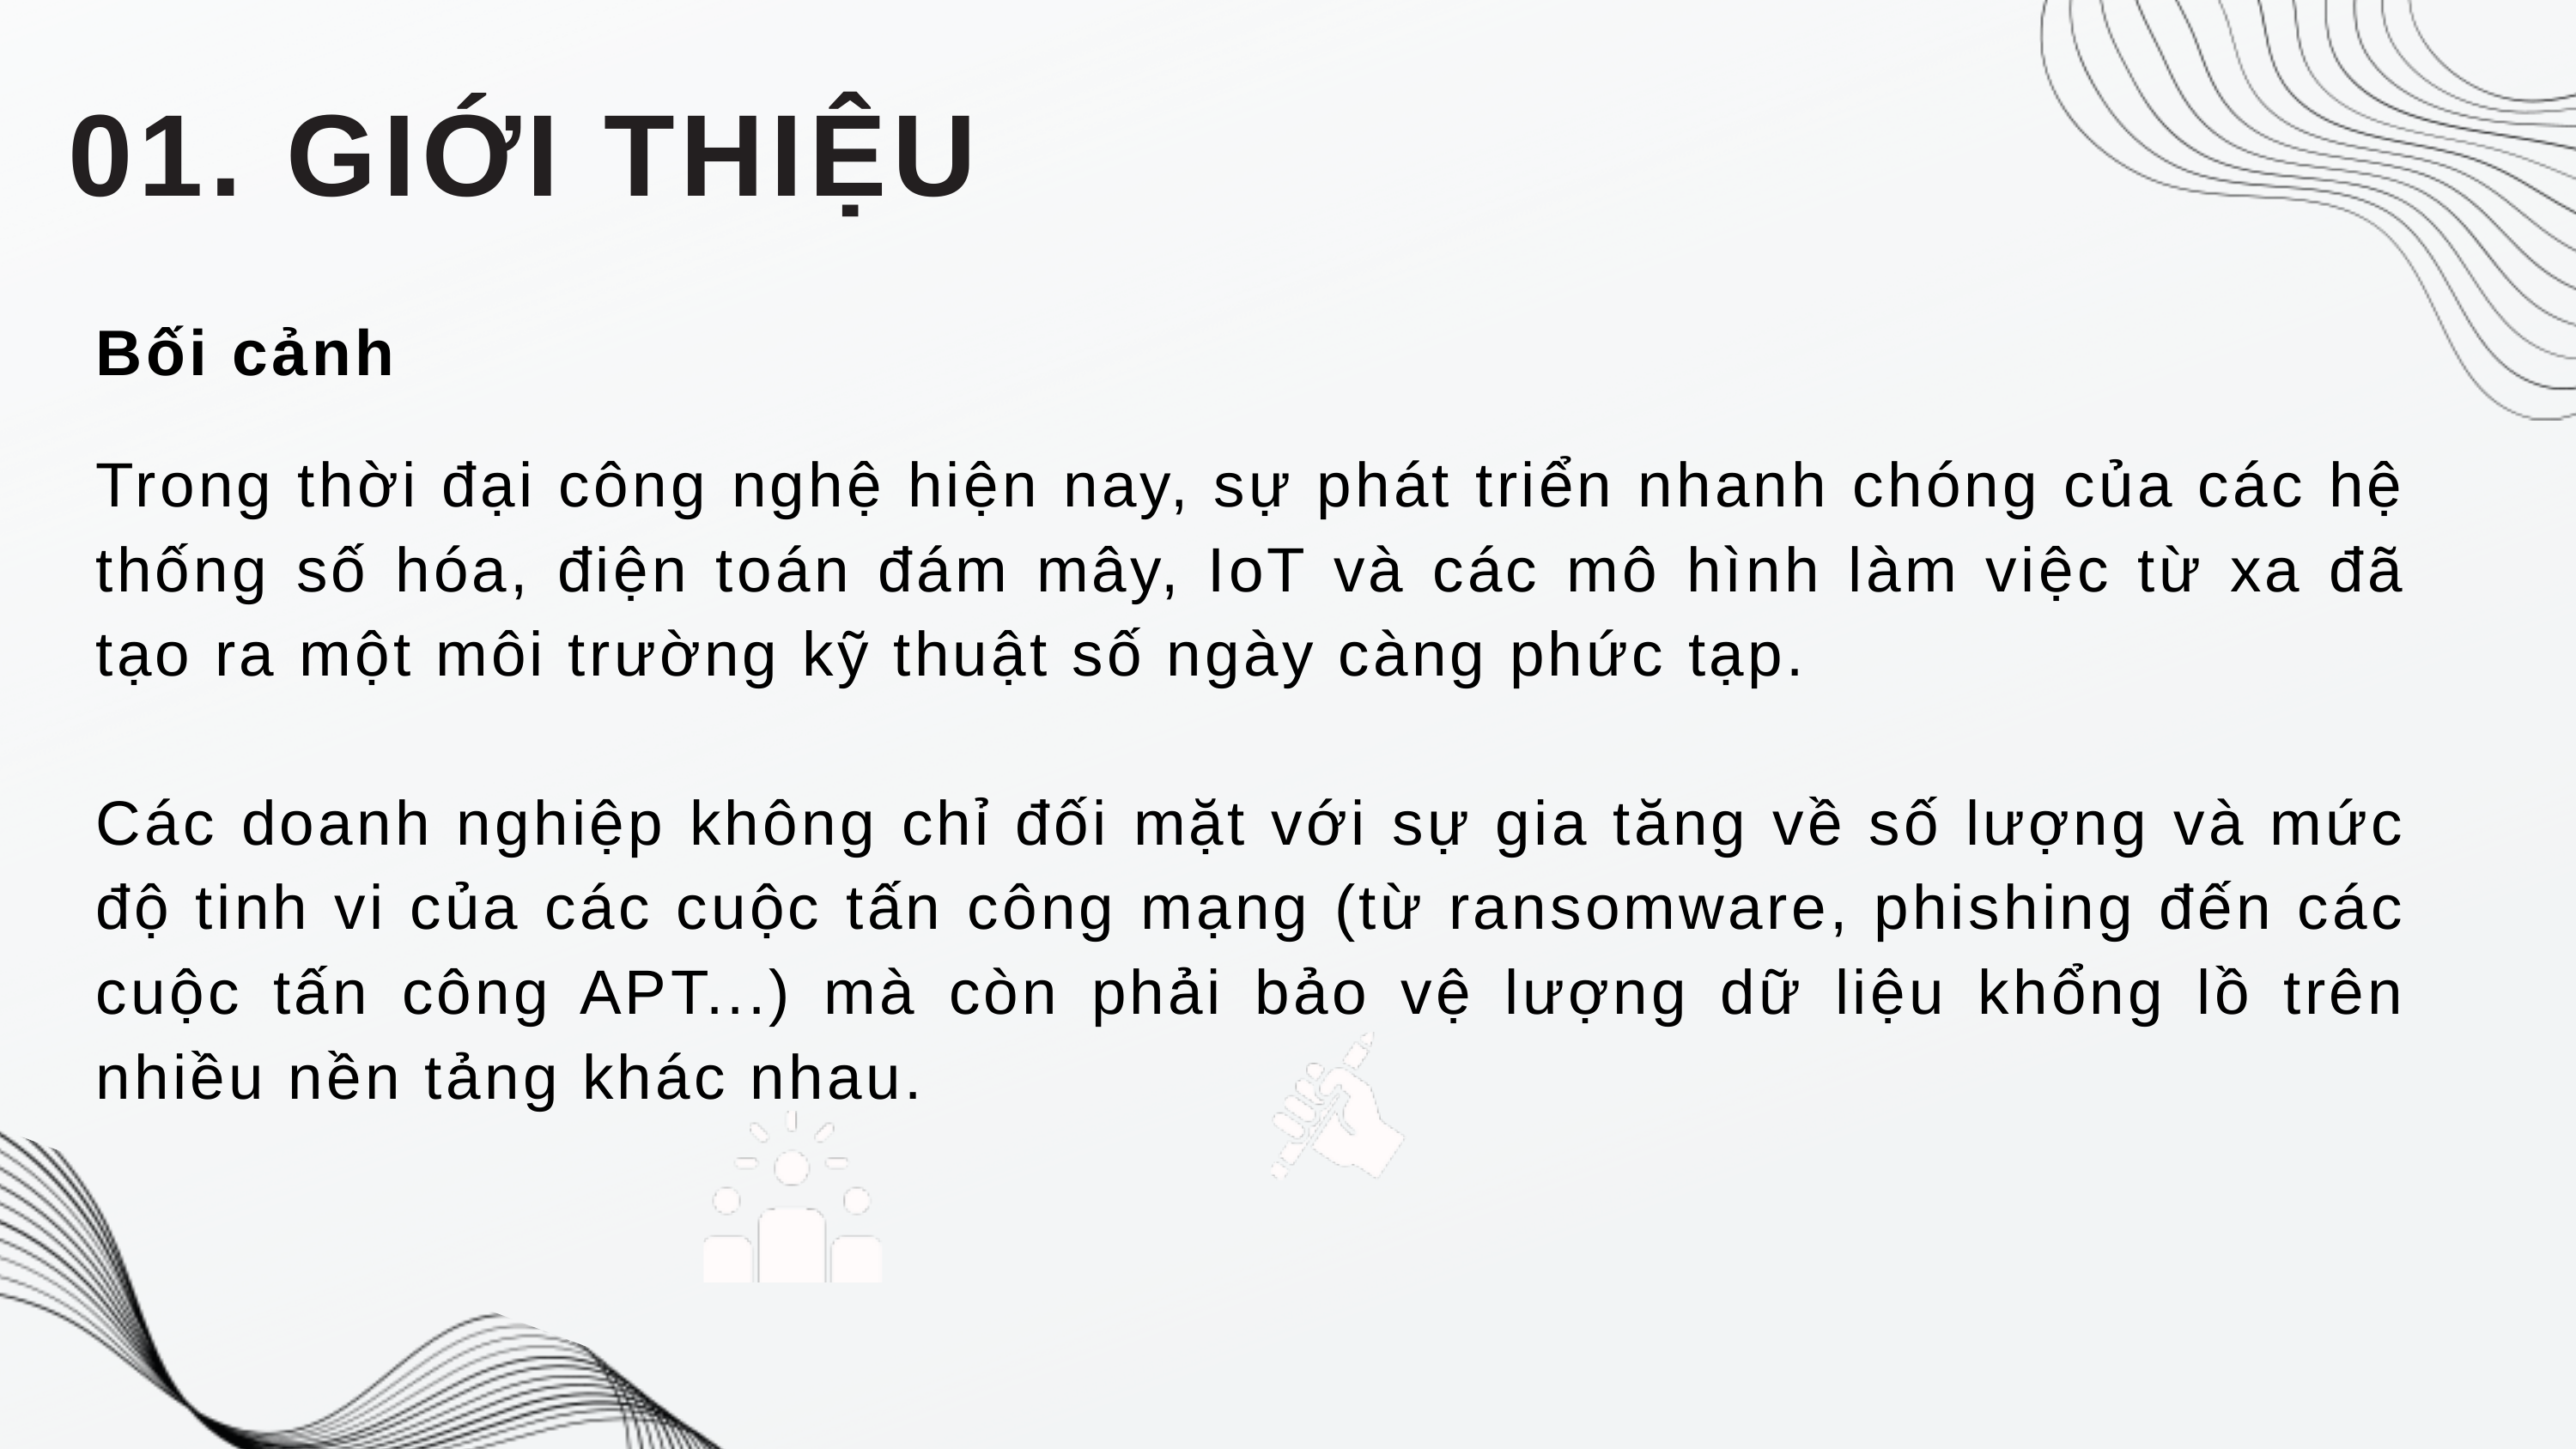

01. GIỚI THIỆU
Bối cảnh
Trong thời đại công nghệ hiện nay, sự phát triển nhanh chóng của các hệ thống số hóa, điện toán đám mây, IoT và các mô hình làm việc từ xa đã tạo ra một môi trường kỹ thuật số ngày càng phức tạp.

Các doanh nghiệp không chỉ đối mặt với sự gia tăng về số lượng và mức độ tinh vi của các cuộc tấn công mạng (từ ransomware, phishing đến các cuộc tấn công APT...) mà còn phải bảo vệ lượng dữ liệu khổng lồ trên nhiều nền tảng khác nhau.